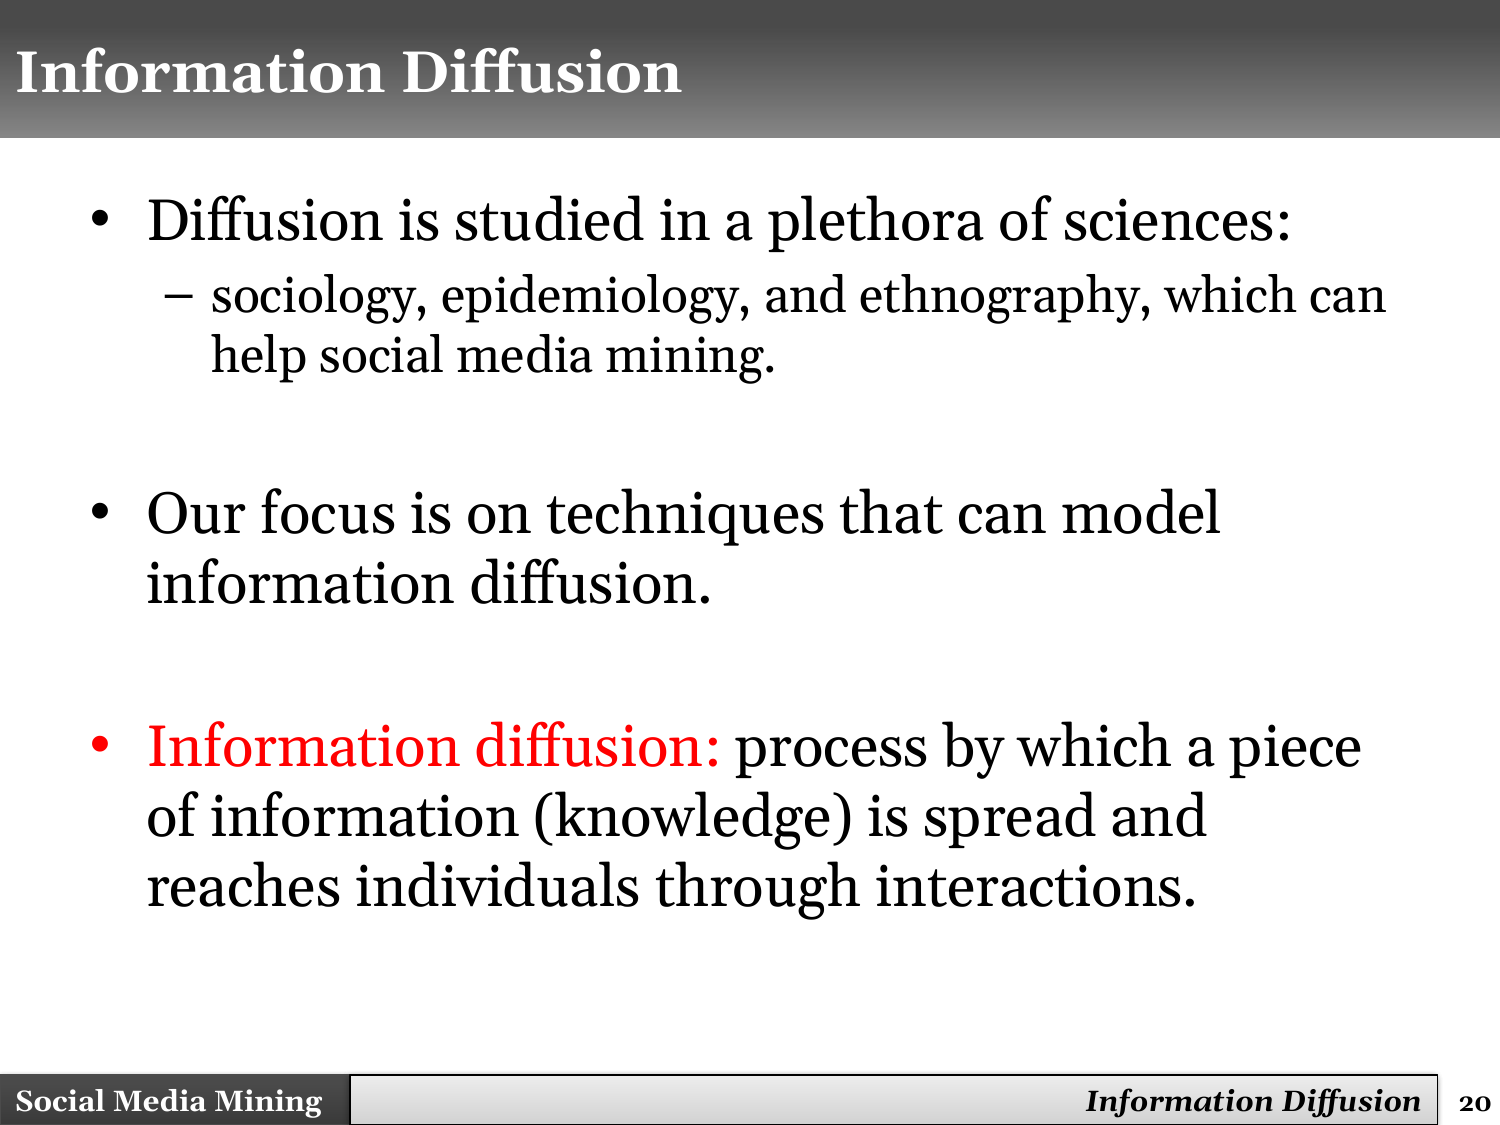

# Information Diffusion
Diffusion is studied in a plethora of sciences:
sociology, epidemiology, and ethnography, which can help social media mining.

Our focus is on techniques that can model information diffusion.

Information diffusion: process by which a piece of information (knowledge) is spread and reaches individuals through interactions.